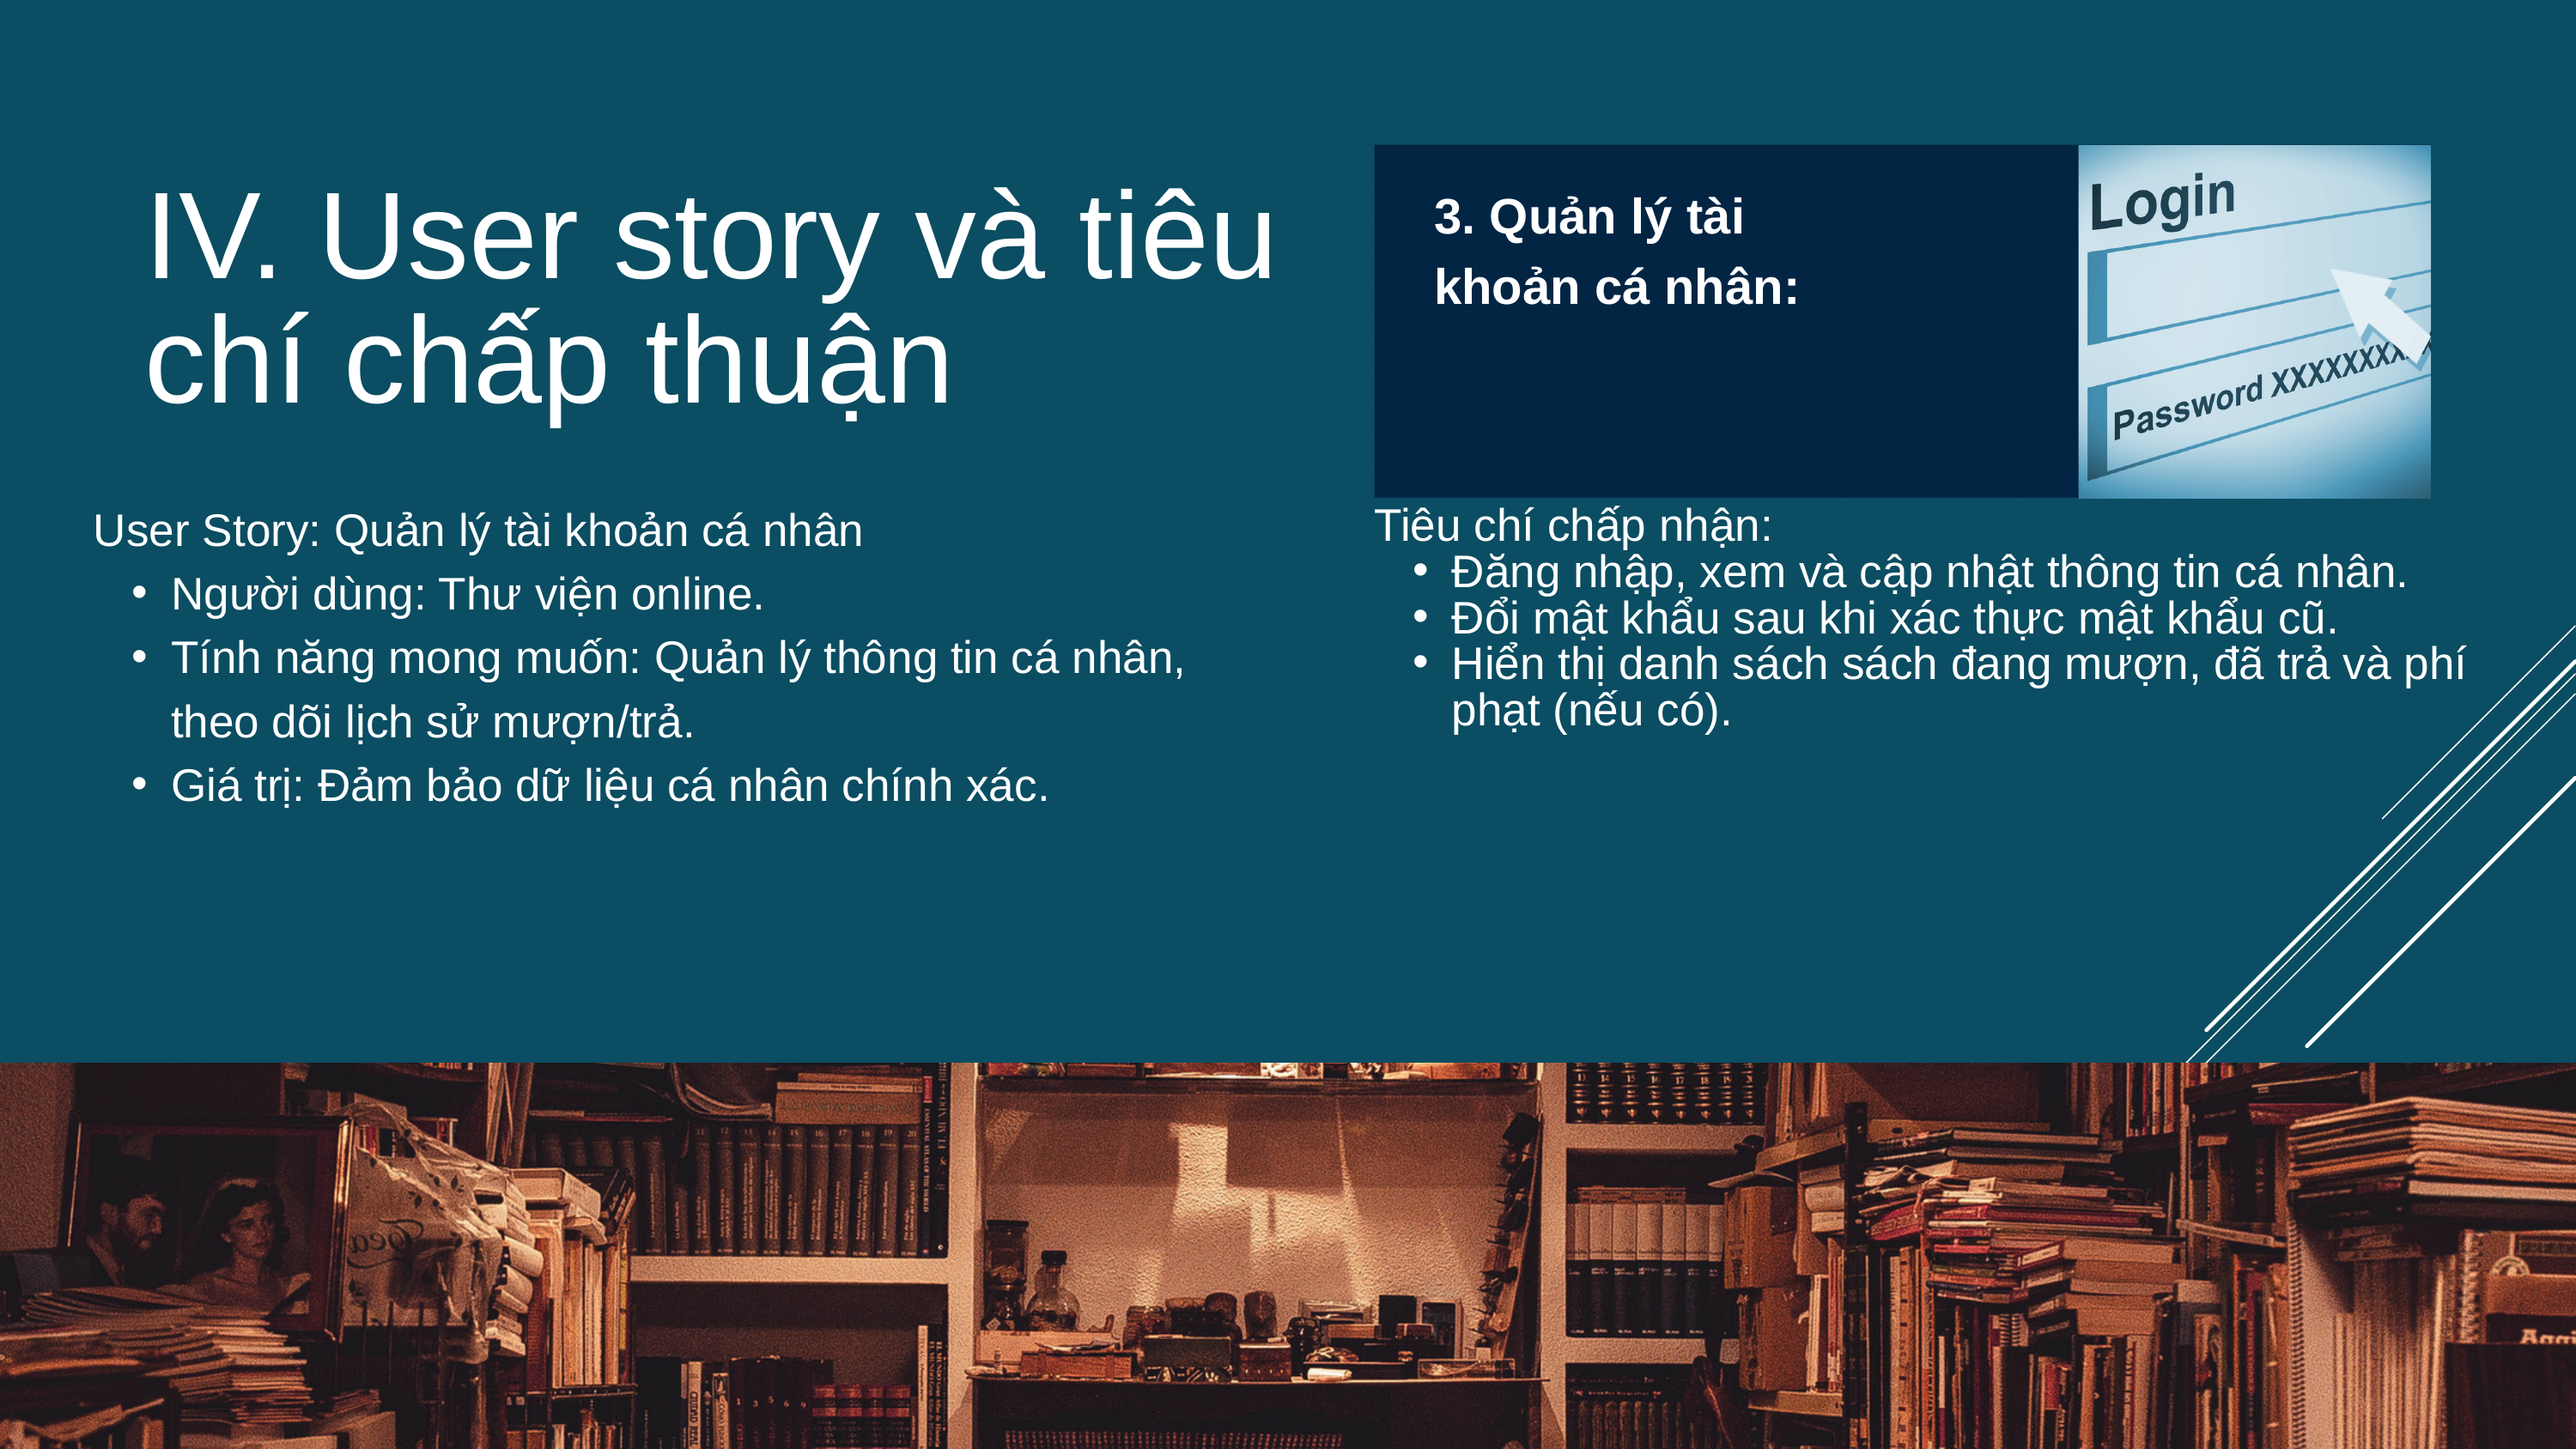

3. Quản lý tài khoản cá nhân:

IV. User story và tiêu chí chấp thuận

User Story: Quản lý tài khoản cá nhân
Người dùng: Thư viện online.
Tính năng mong muốn: Quản lý thông tin cá nhân, theo dõi lịch sử mượn/trả.
Giá trị: Đảm bảo dữ liệu cá nhân chính xác.

Tiêu chí chấp nhận:
Đăng nhập, xem và cập nhật thông tin cá nhân.
Đổi mật khẩu sau khi xác thực mật khẩu cũ.
Hiển thị danh sách sách đang mượn, đã trả và phí phạt (nếu có).